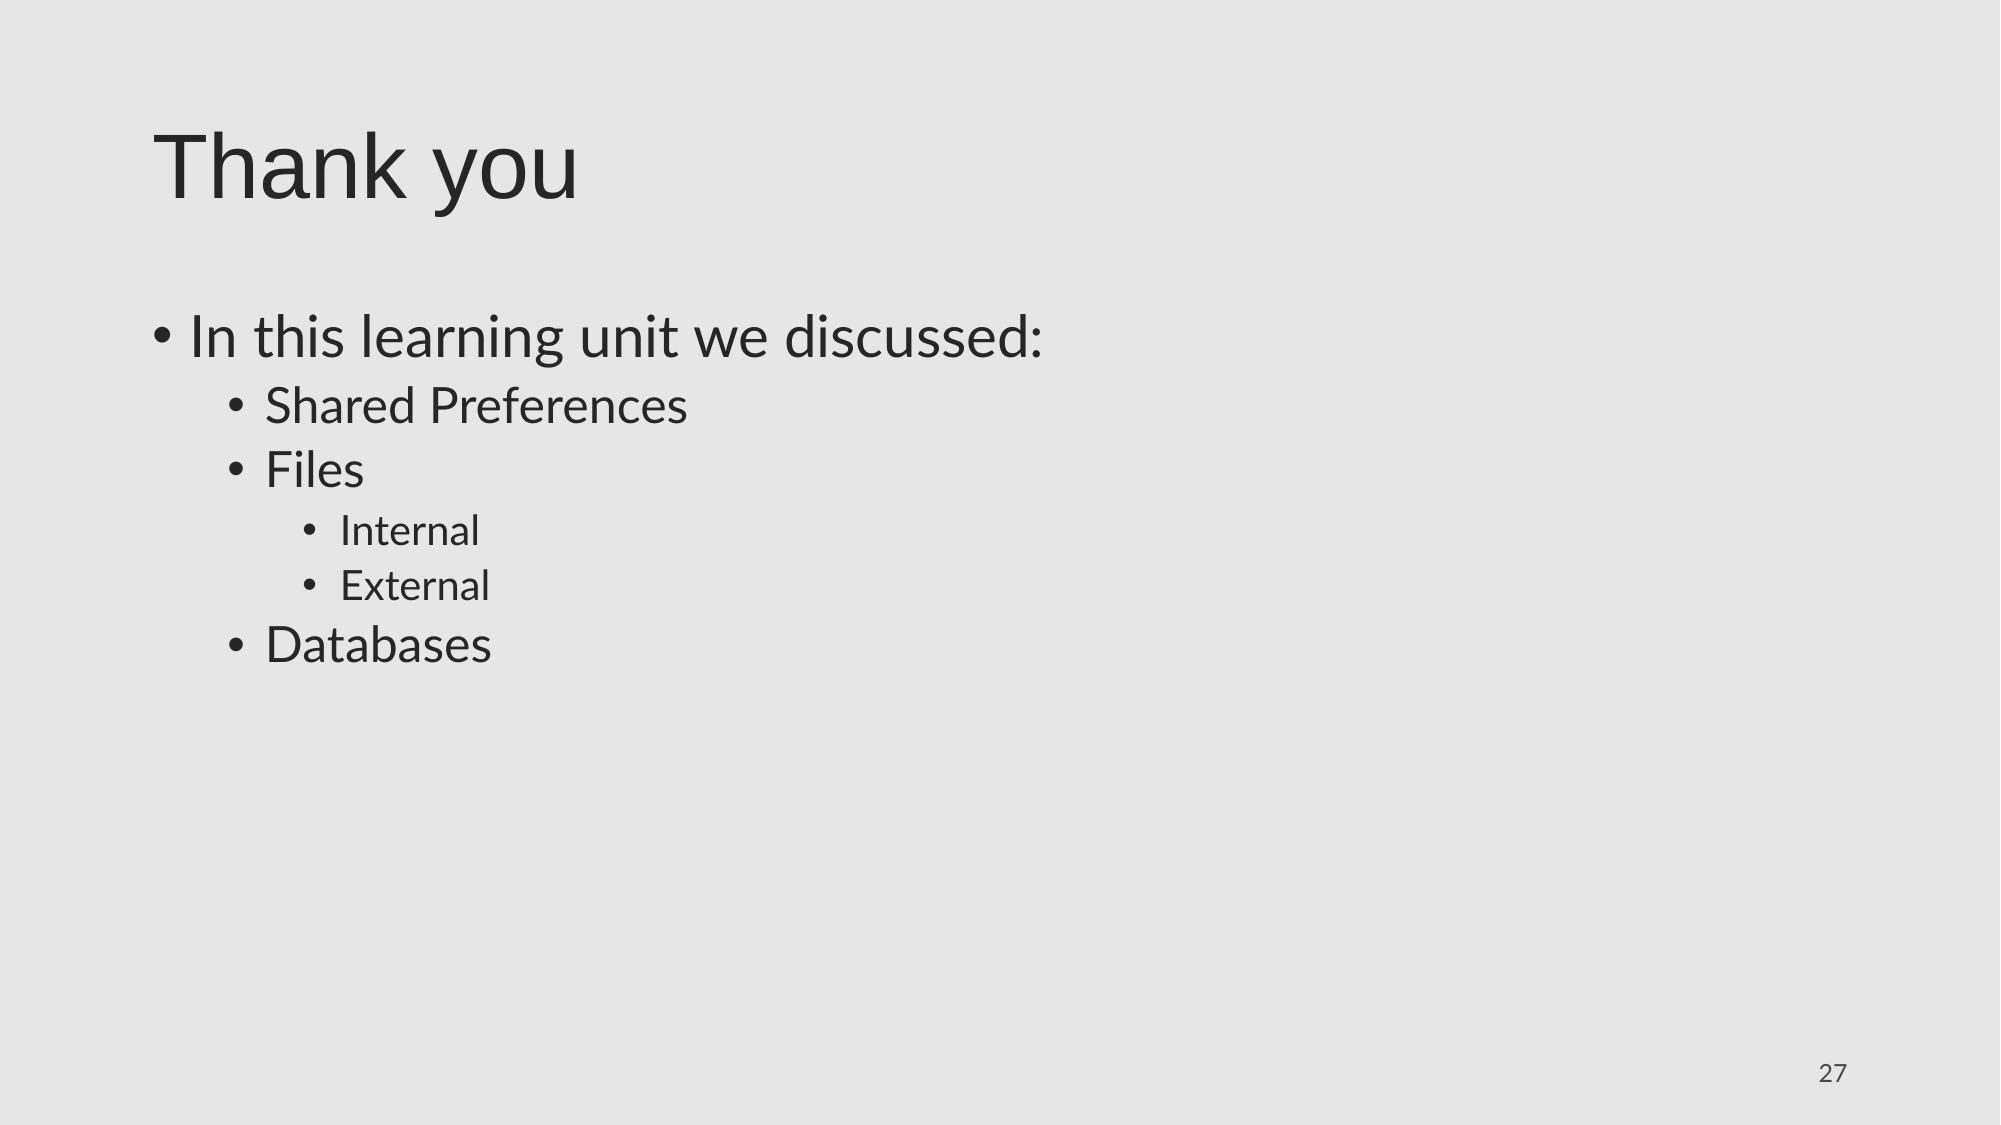

# Thank you
In this learning unit we discussed:
Shared Preferences
Files
Internal
External
Databases
27